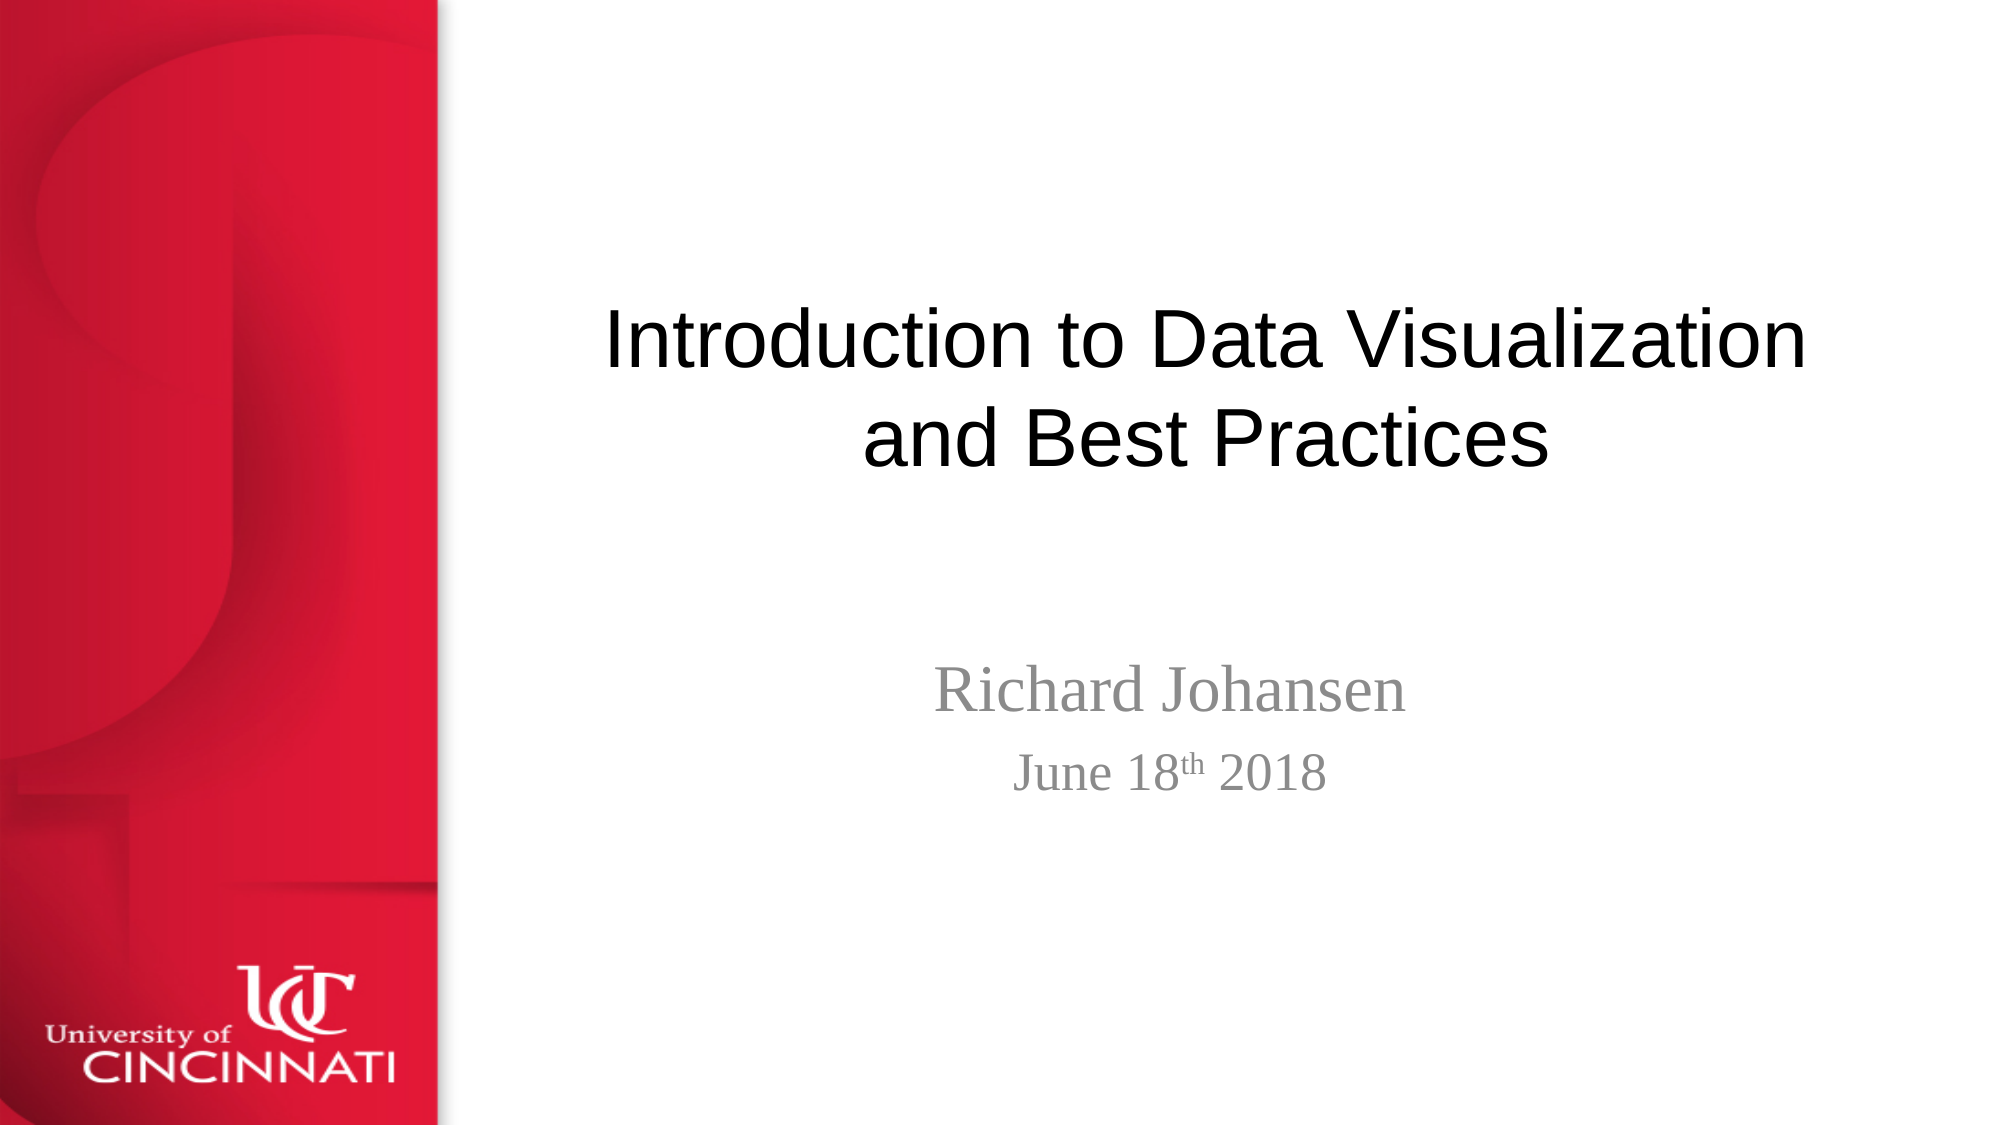

# Introduction to Data Visualization and Best Practices
Richard Johansen
June 18th 2018